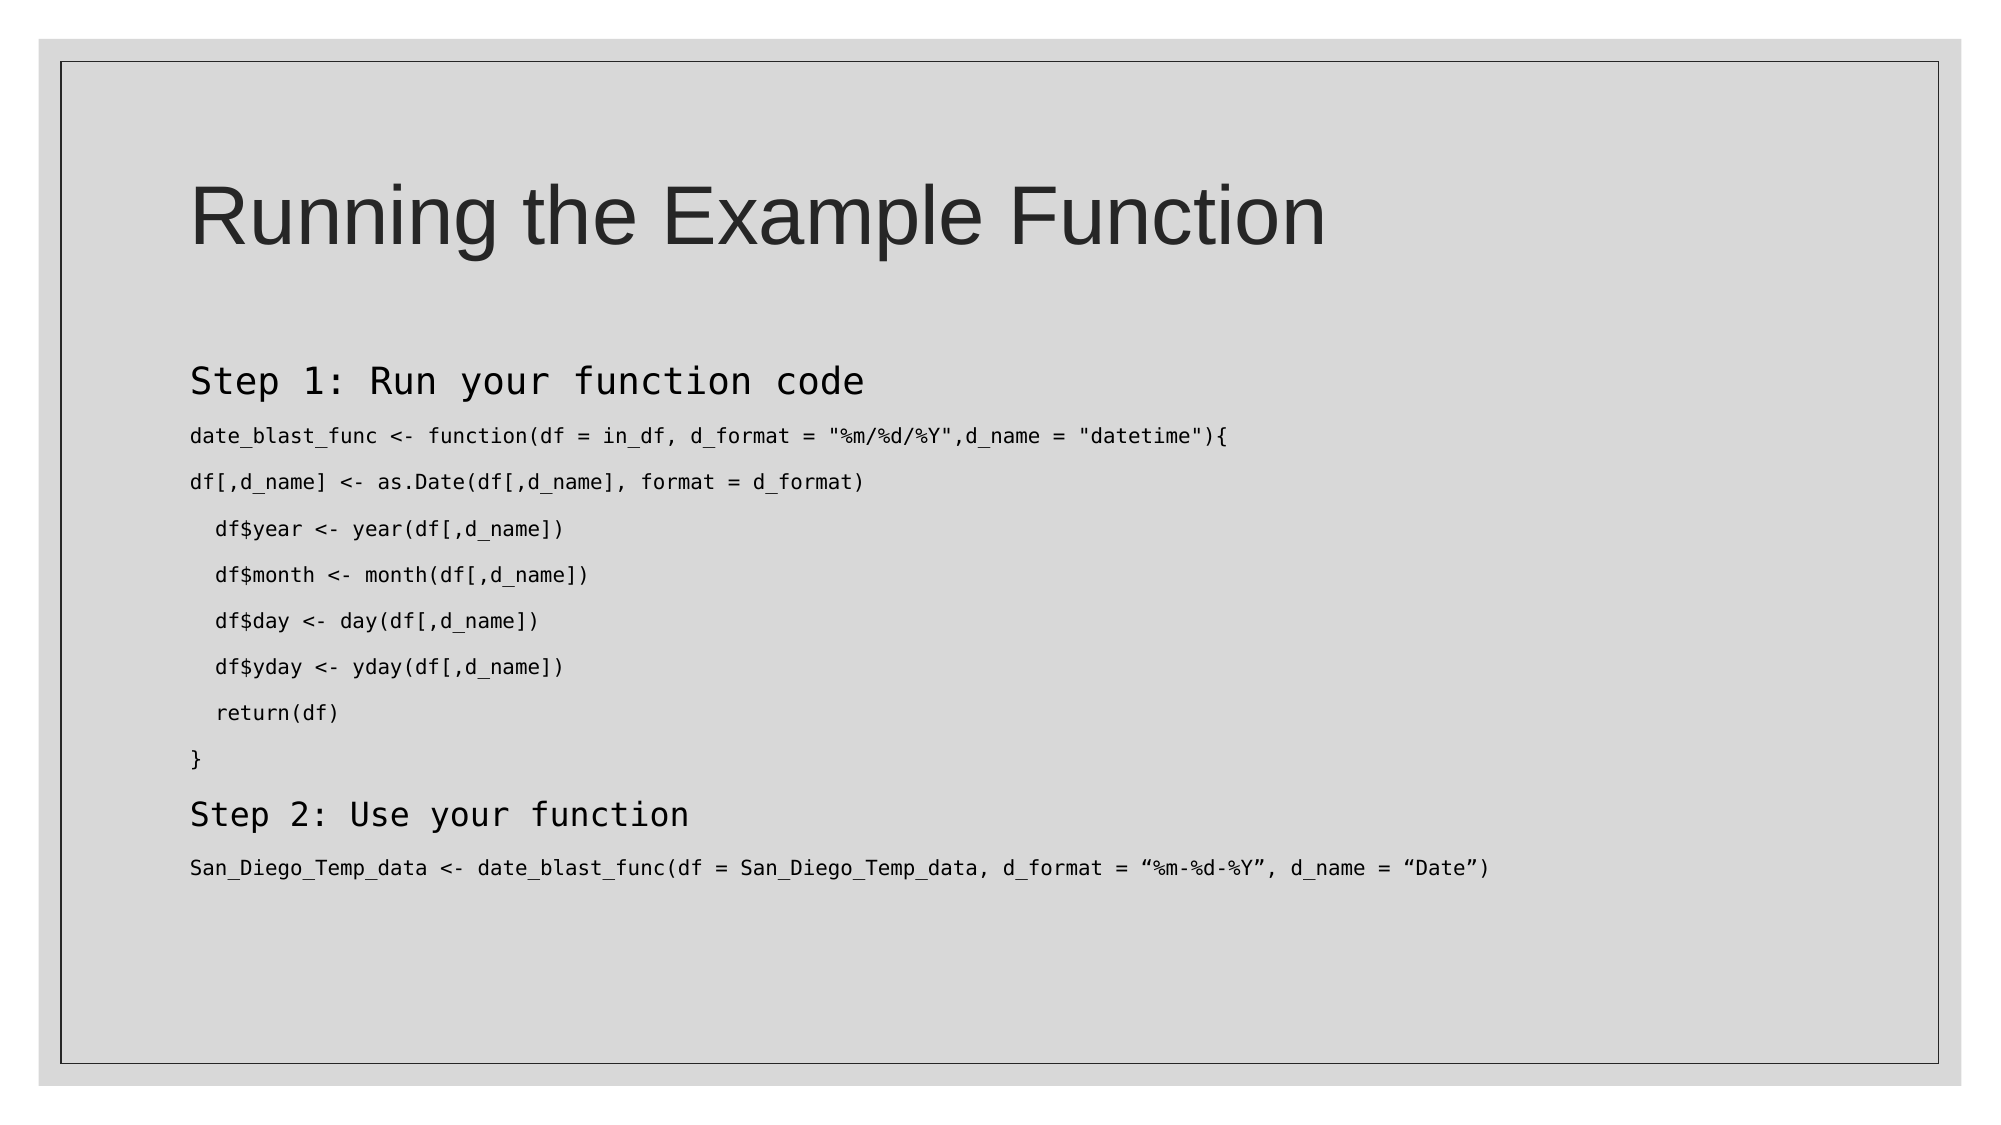

# Running the Example Function
Step 1: Run your function code
date_blast_func <- function(df = in_df, d_format = "%m/%d/%Y",d_name = "datetime"){
df[,d_name] <- as.Date(df[,d_name], format = d_format)
  df$year <- year(df[,d_name])
  df$month <- month(df[,d_name])
  df$day <- day(df[,d_name])
  df$yday <- yday(df[,d_name])
  return(df)
}
Step 2: Use your function
San_Diego_Temp_data <- date_blast_func(df = San_Diego_Temp_data, d_format = “%m-%d-%Y”, d_name = “Date”)